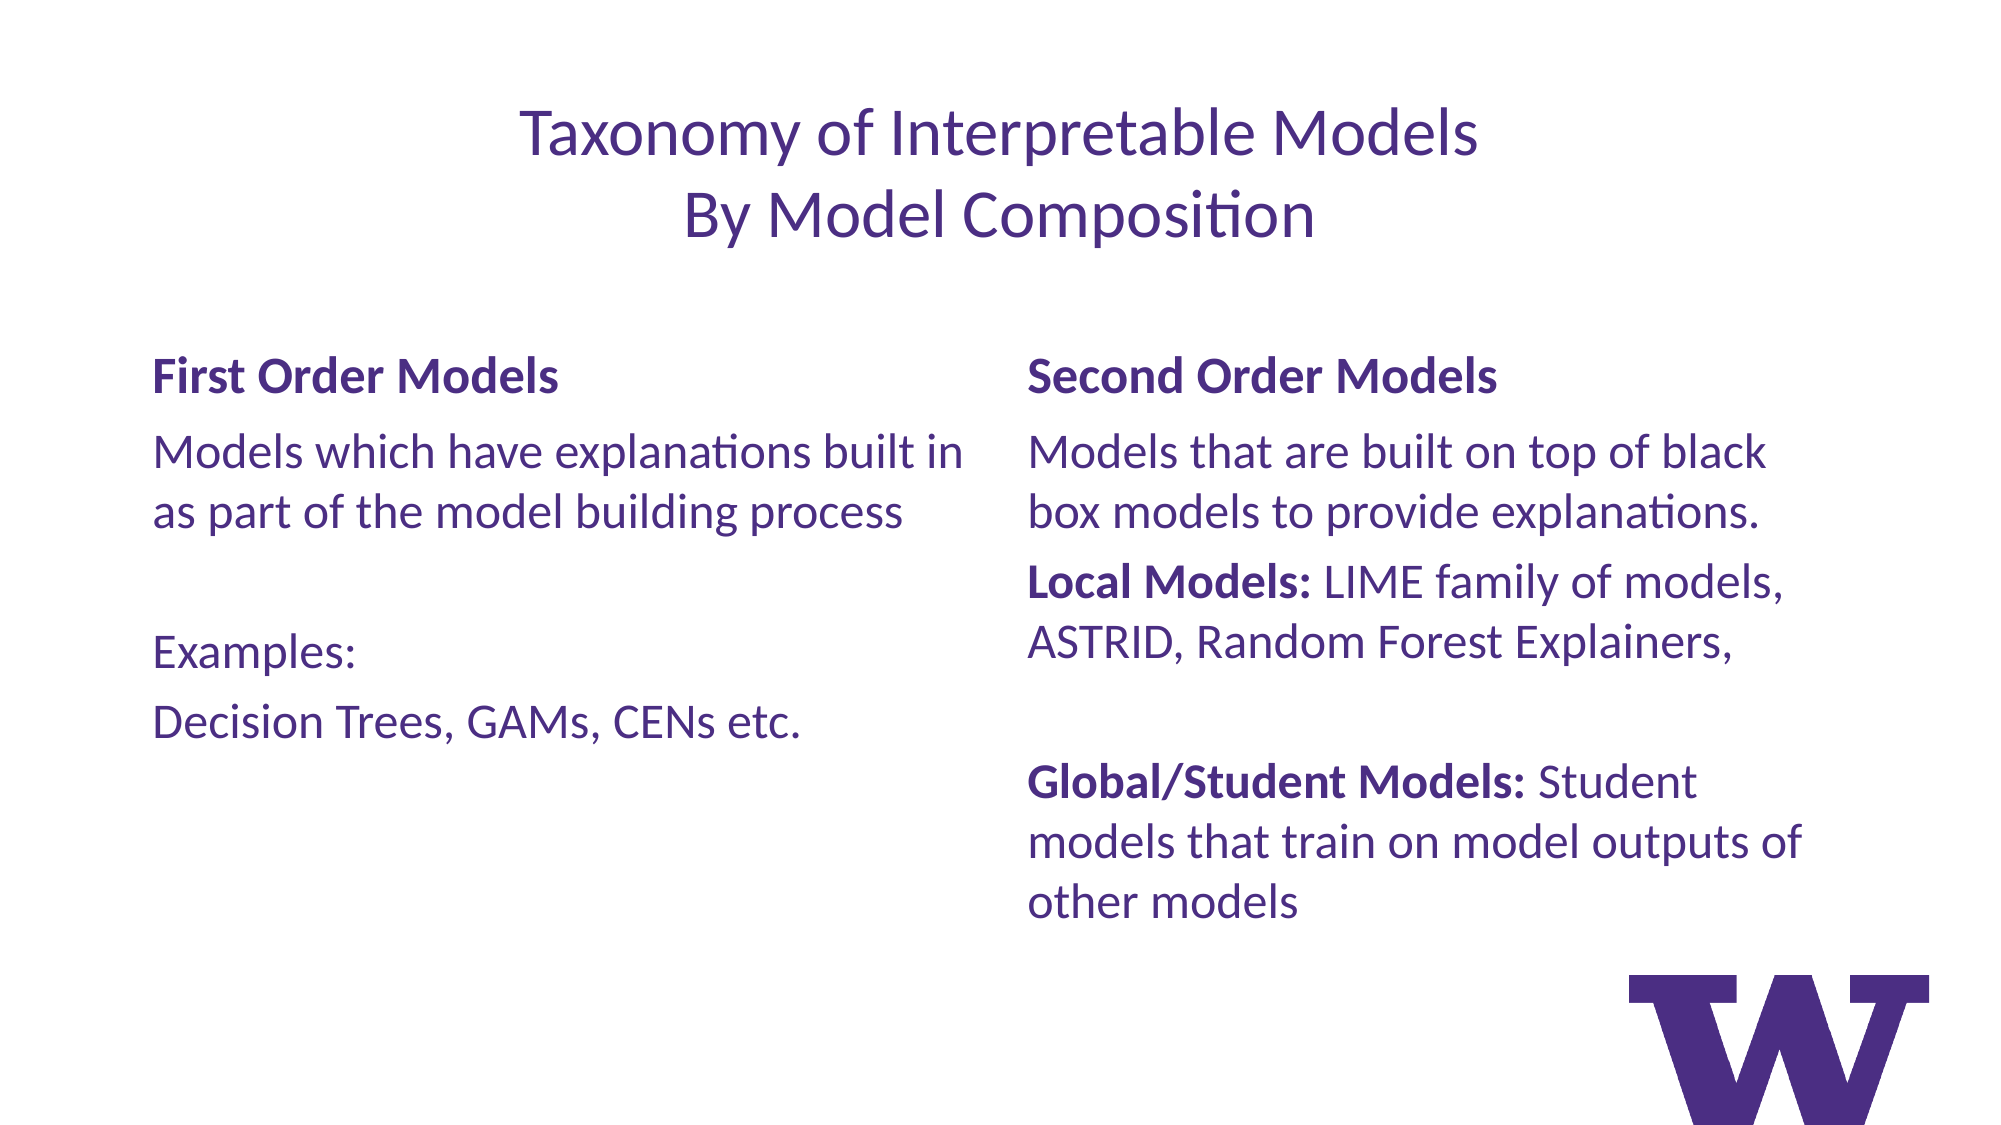

# Taxonomy of Interpretable Models By Model Composition
First Order Models
Second Order Models
Models which have explanations built in as part of the model building process

Examples:
Decision Trees, GAMs, CENs etc.
Models that are built on top of black box models to provide explanations.
Local Models: LIME family of models, ASTRID, Random Forest Explainers,

Global/Student Models: Student models that train on model outputs of other models